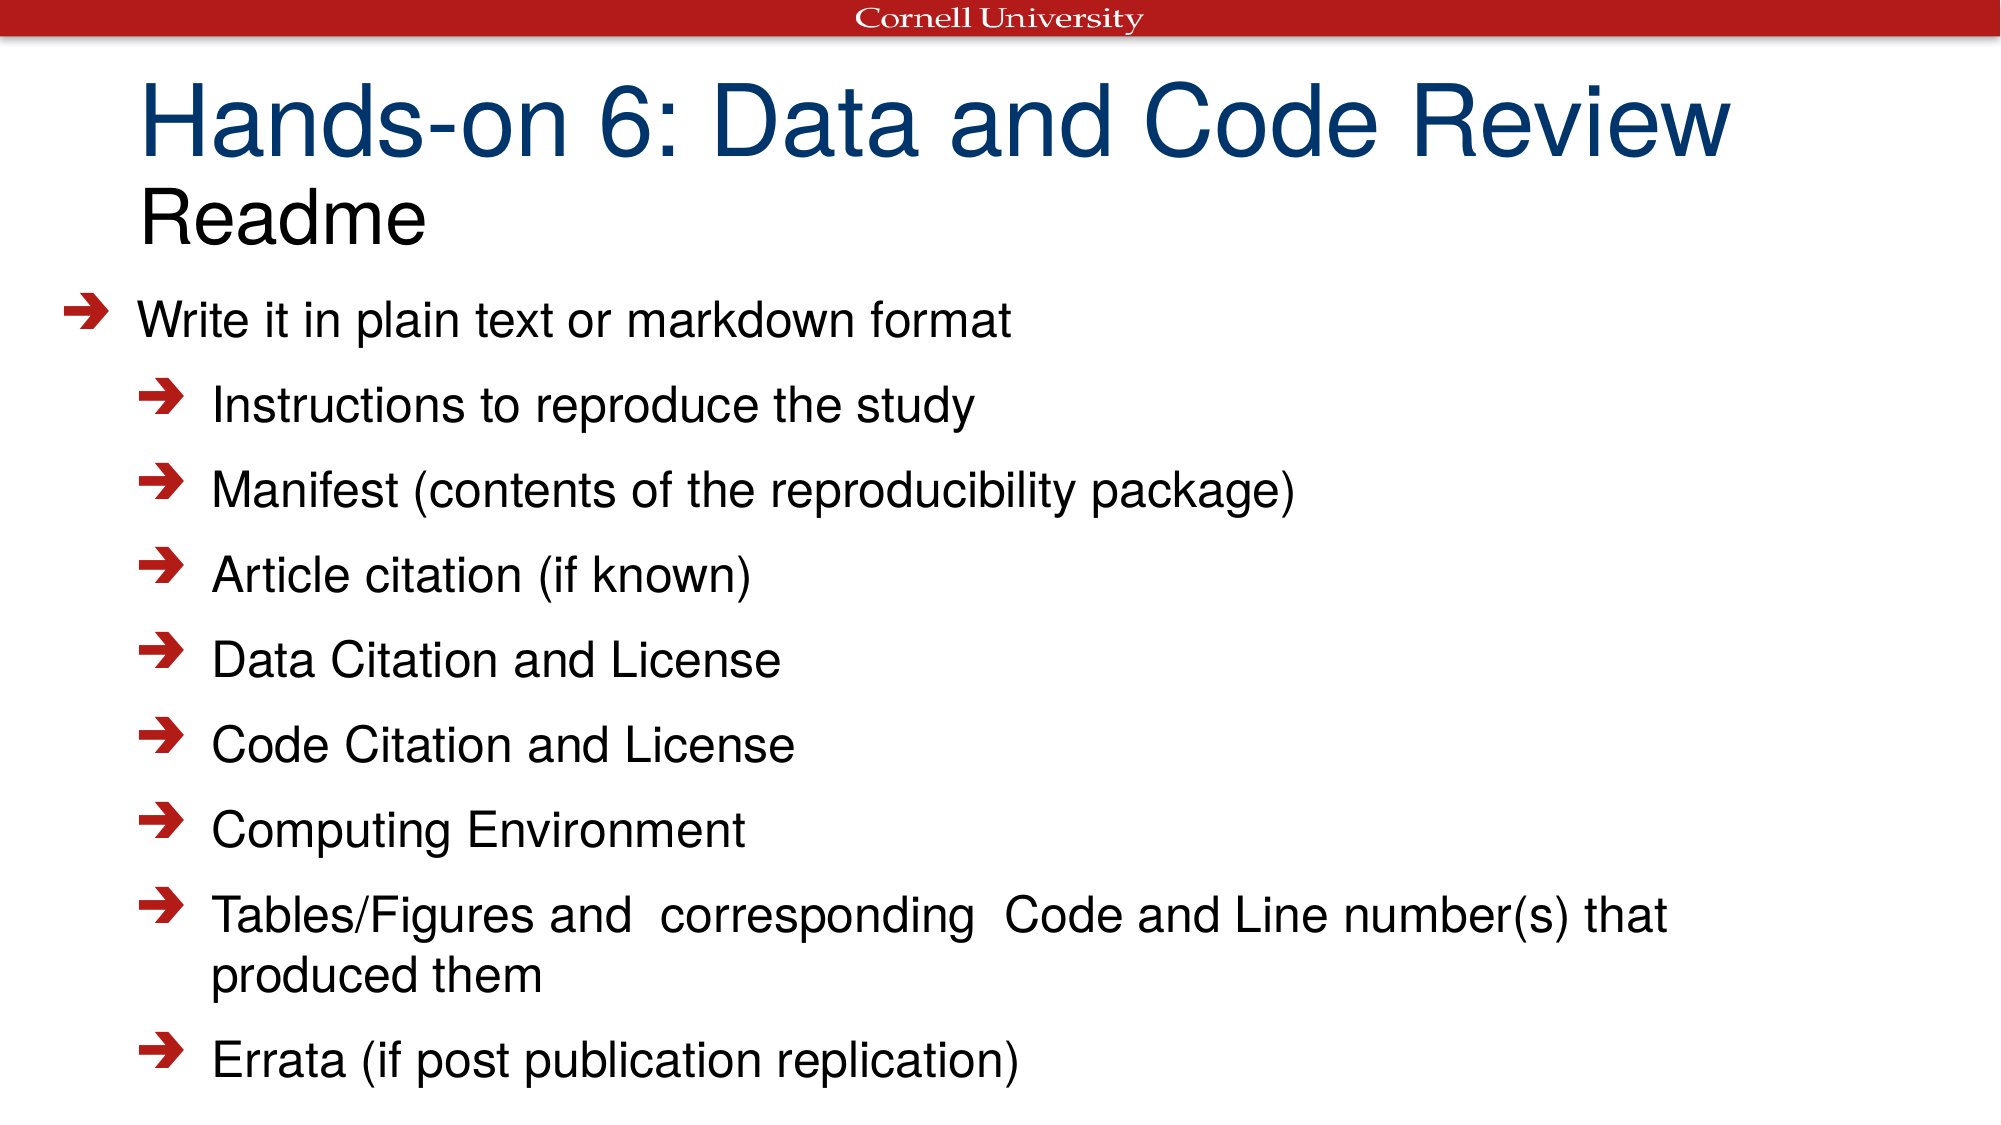

Hands-on 6: Data and Code Review
Readme
Write it in plain text or markdown format
Instructions to reproduce the study
Manifest (contents of the reproducibility package)
Article citation (if known)
Data Citation and License
Code Citation and License
Computing Environment
Tables/Figures and  corresponding  Code and Line number(s) that produced them
Errata (if post publication replication)